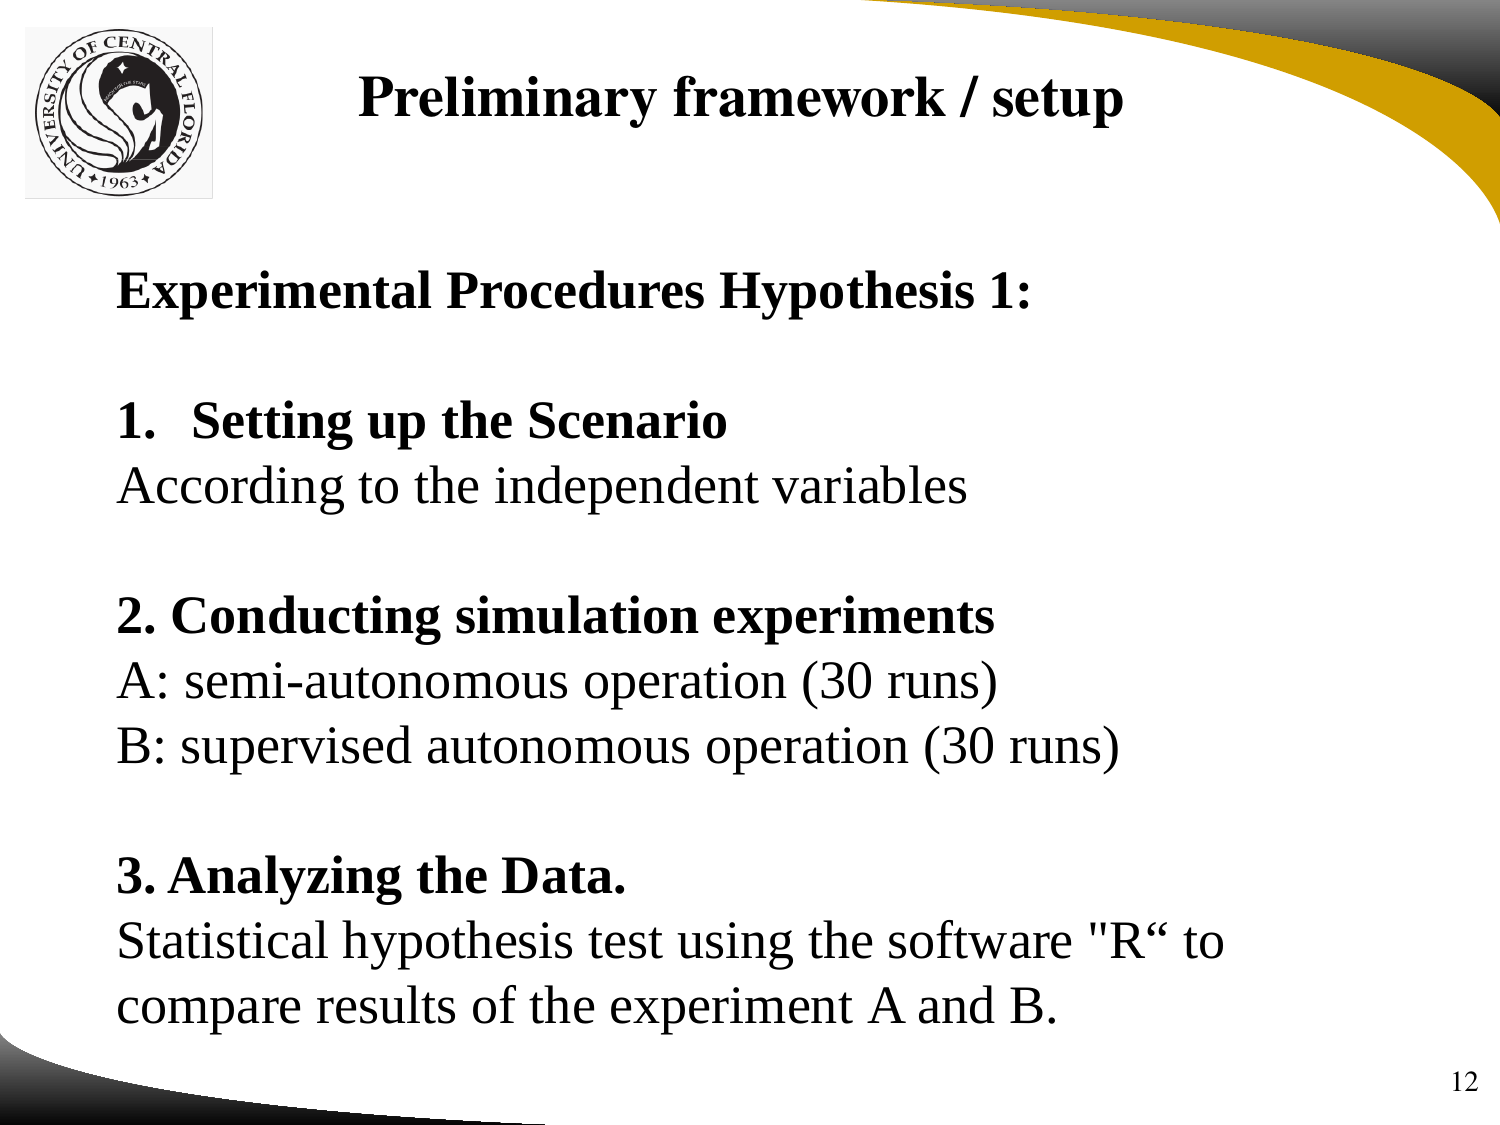

Preliminary framework / setup
Experimental Procedures Hypothesis 1:

Setting up the Scenario
According to the independent variables

2. Conducting simulation experiments
A: semi-autonomous operation (30 runs)
B: supervised autonomous operation (30 runs)

3. Analyzing the Data.
Statistical hypothesis test using the software "R“ to compare results of the experiment A and B.

12